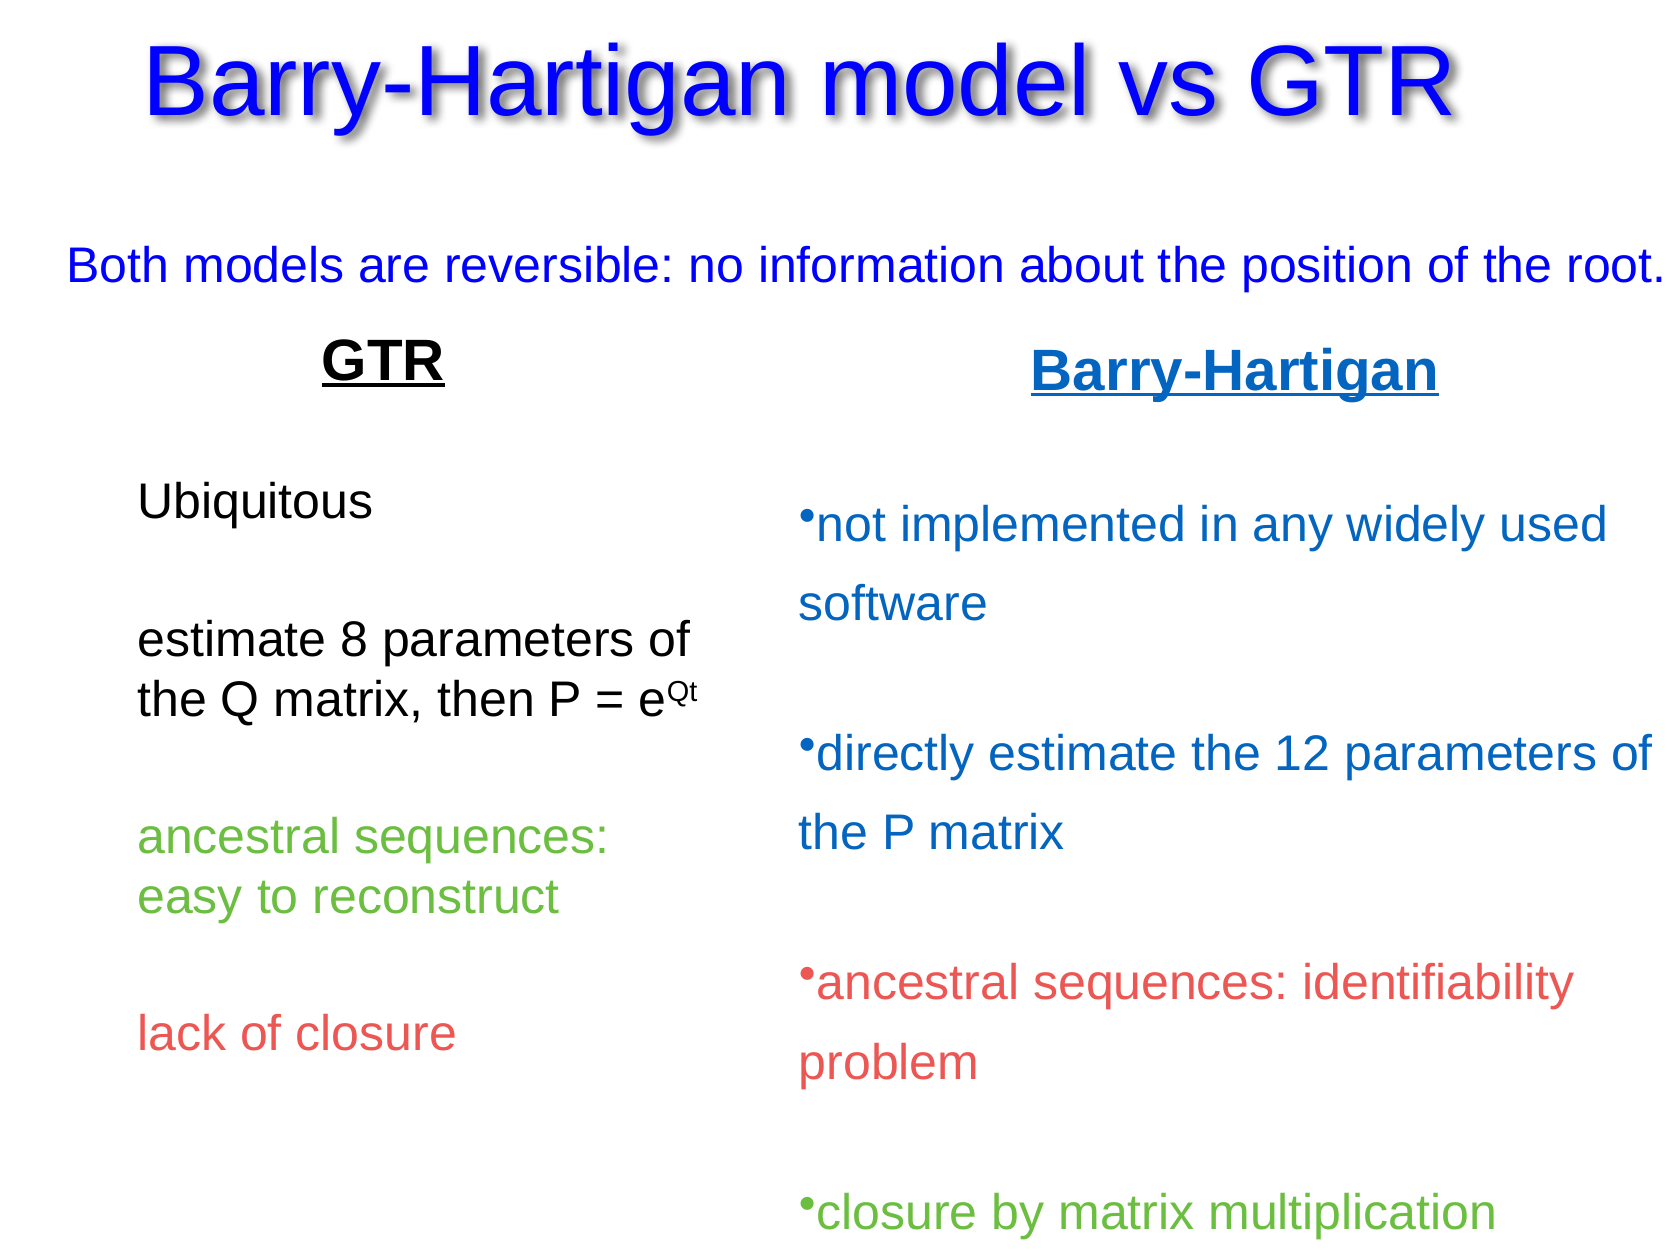

# Barry-Hartigan model vs GTR
Both models are reversible: no information about the position of the root.
Barry-Hartigan
not implemented in any widely used software
directly estimate the 12 parameters of the P matrix
ancestral sequences: identifiability problem
closure by matrix multiplication
GTR
Ubiquitous
estimate 8 parameters of the Q matrix, then P = eQt
ancestral sequences: easy to reconstruct
lack of closure